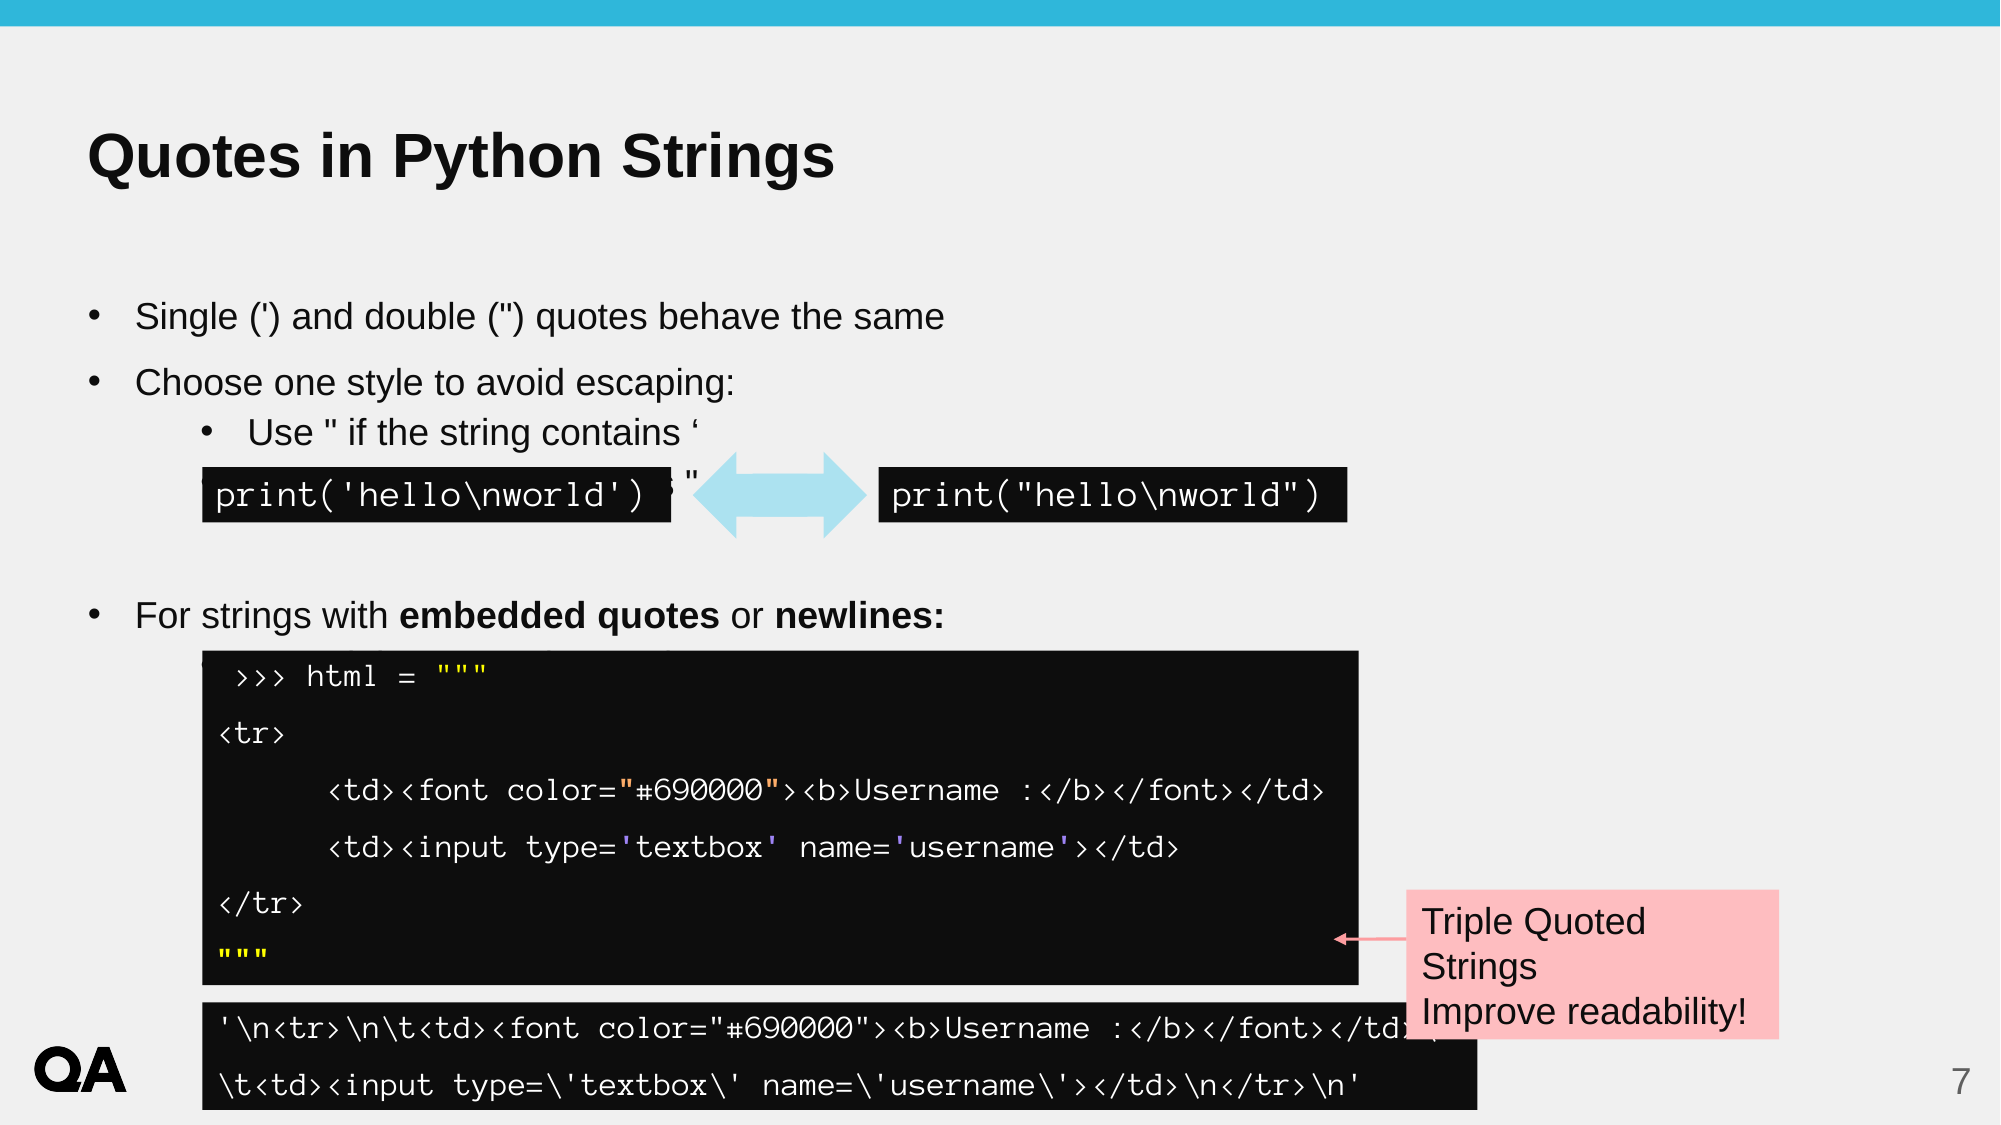

# Quotes in Python Strings
Single (') and double (") quotes behave the same
Choose one style to avoid escaping:
Use " if the string contains ‘
Use ' if the string contains "

For strings with embedded quotes or newlines:
Use triple quotes (''' or """).

print('hello\nworld')
print("hello\nworld")
 >>> html = """
<tr>
      <td><font color="#690000"><b>Username :</b></font></td>
      <td><input type='textbox' name='username'></td>
</tr>
"""
Triple Quoted Strings
Improve readability!

'\n<tr>\n\t<td><font color="#690000"><b>Username :</b></font></td>\n
\t<td><input type=\'textbox\' name=\'username\'></td>\n</tr>\n'
7